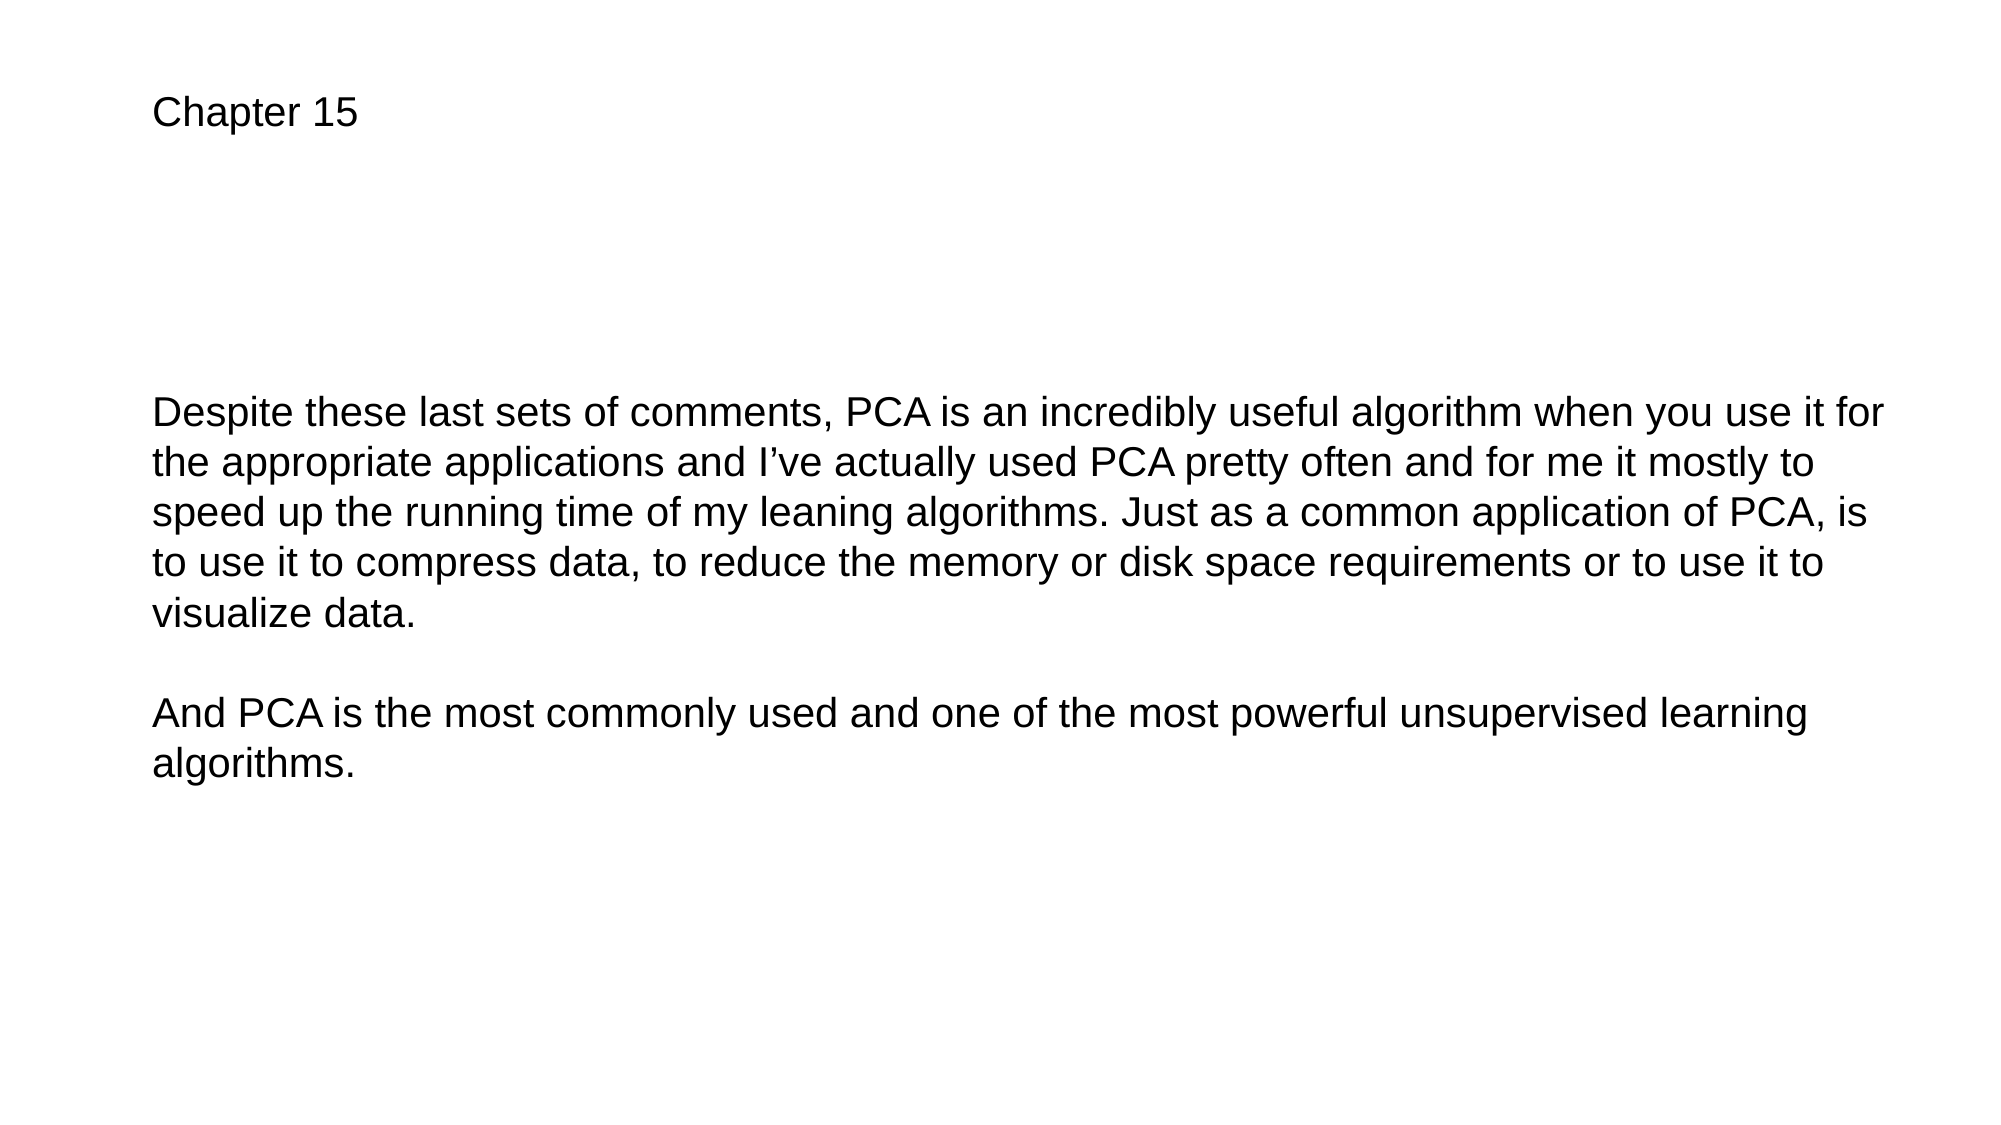

Chapter 15

Despite these last sets of comments, PCA is an incredibly useful algorithm when you use it for the appropriate applications and I’ve actually used PCA pretty often and for me it mostly to speed up the running time of my leaning algorithms. Just as a common application of PCA, is to use it to compress data, to reduce the memory or disk space requirements or to use it to visualize data.

And PCA is the most commonly used and one of the most powerful unsupervised learning algorithms.